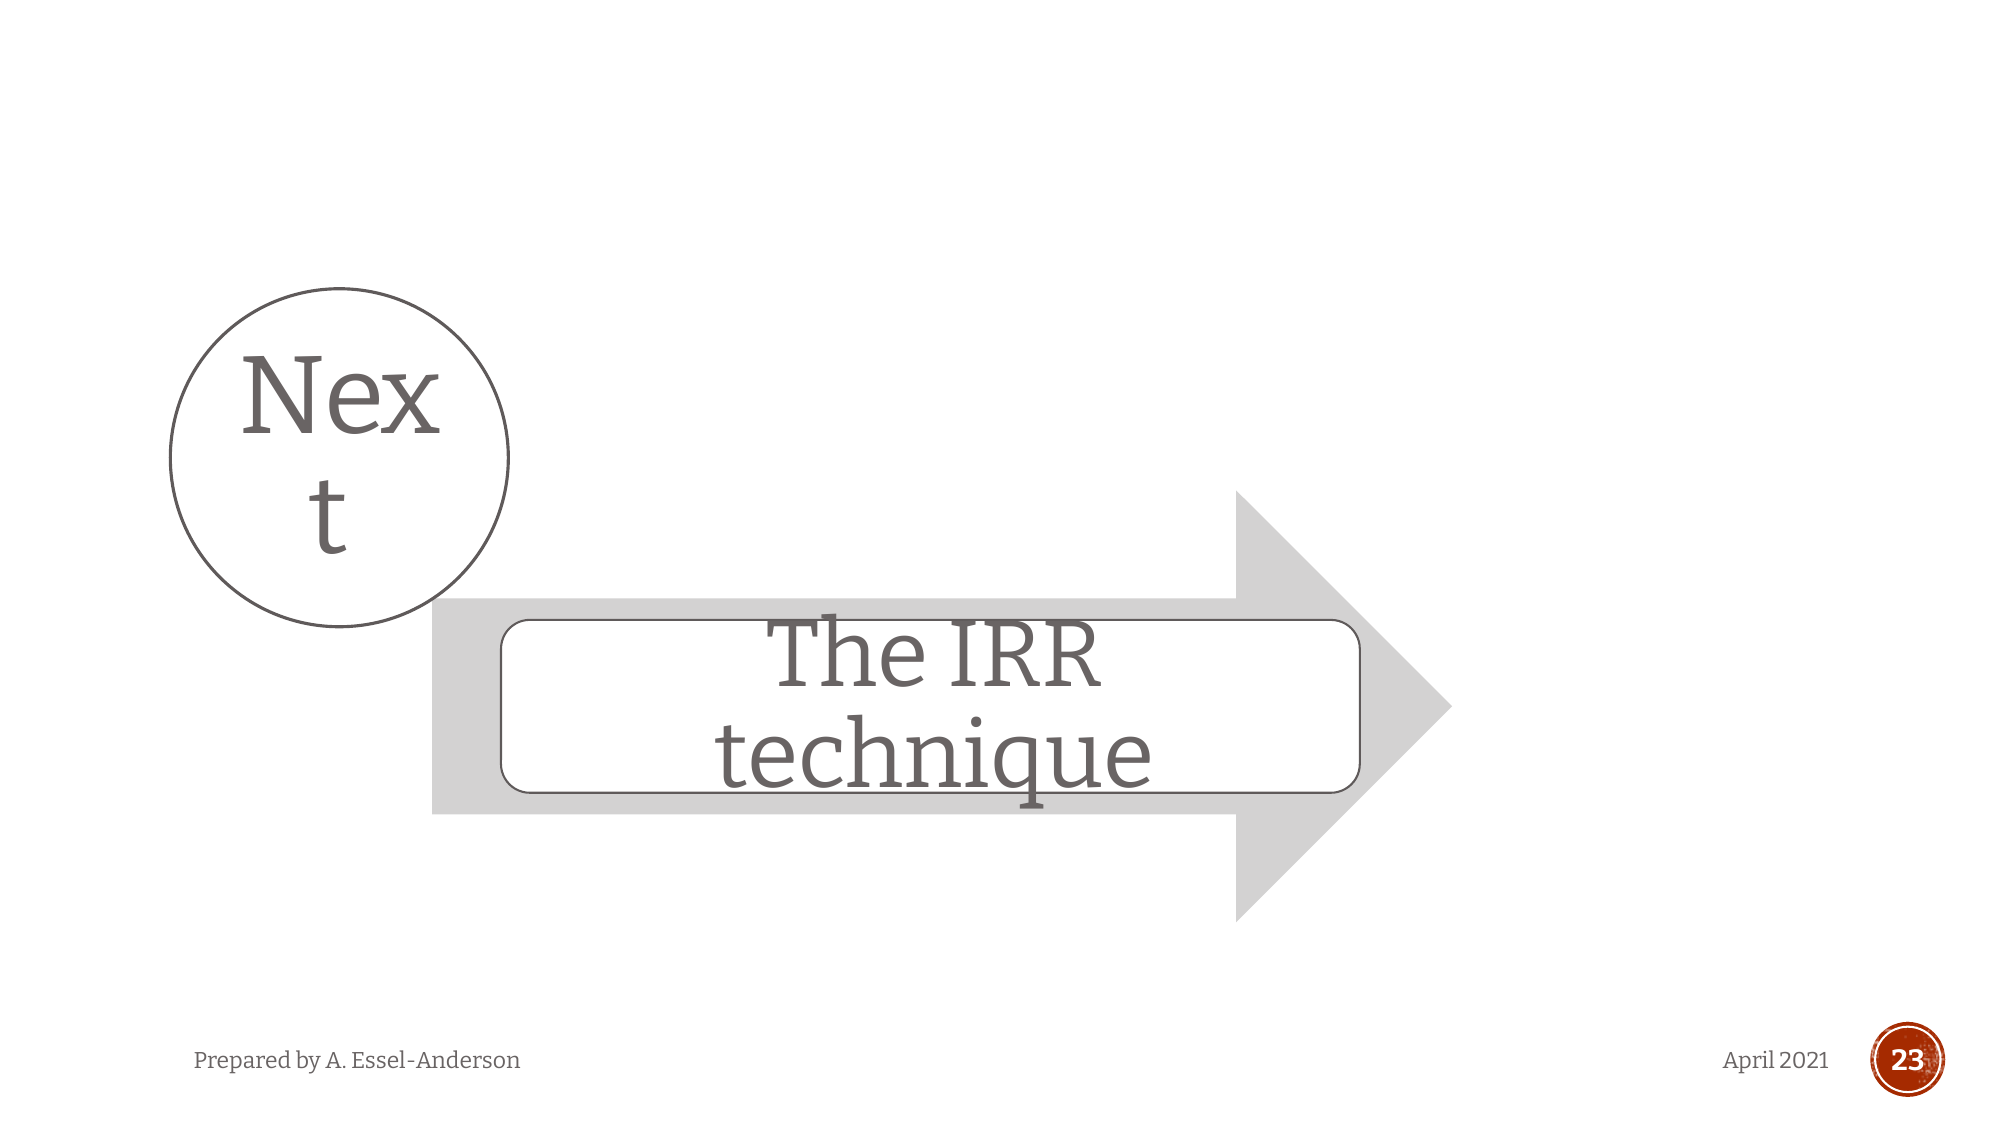

Next
The IRR technique
Prepared by A. Essel-Anderson
April 2021
23